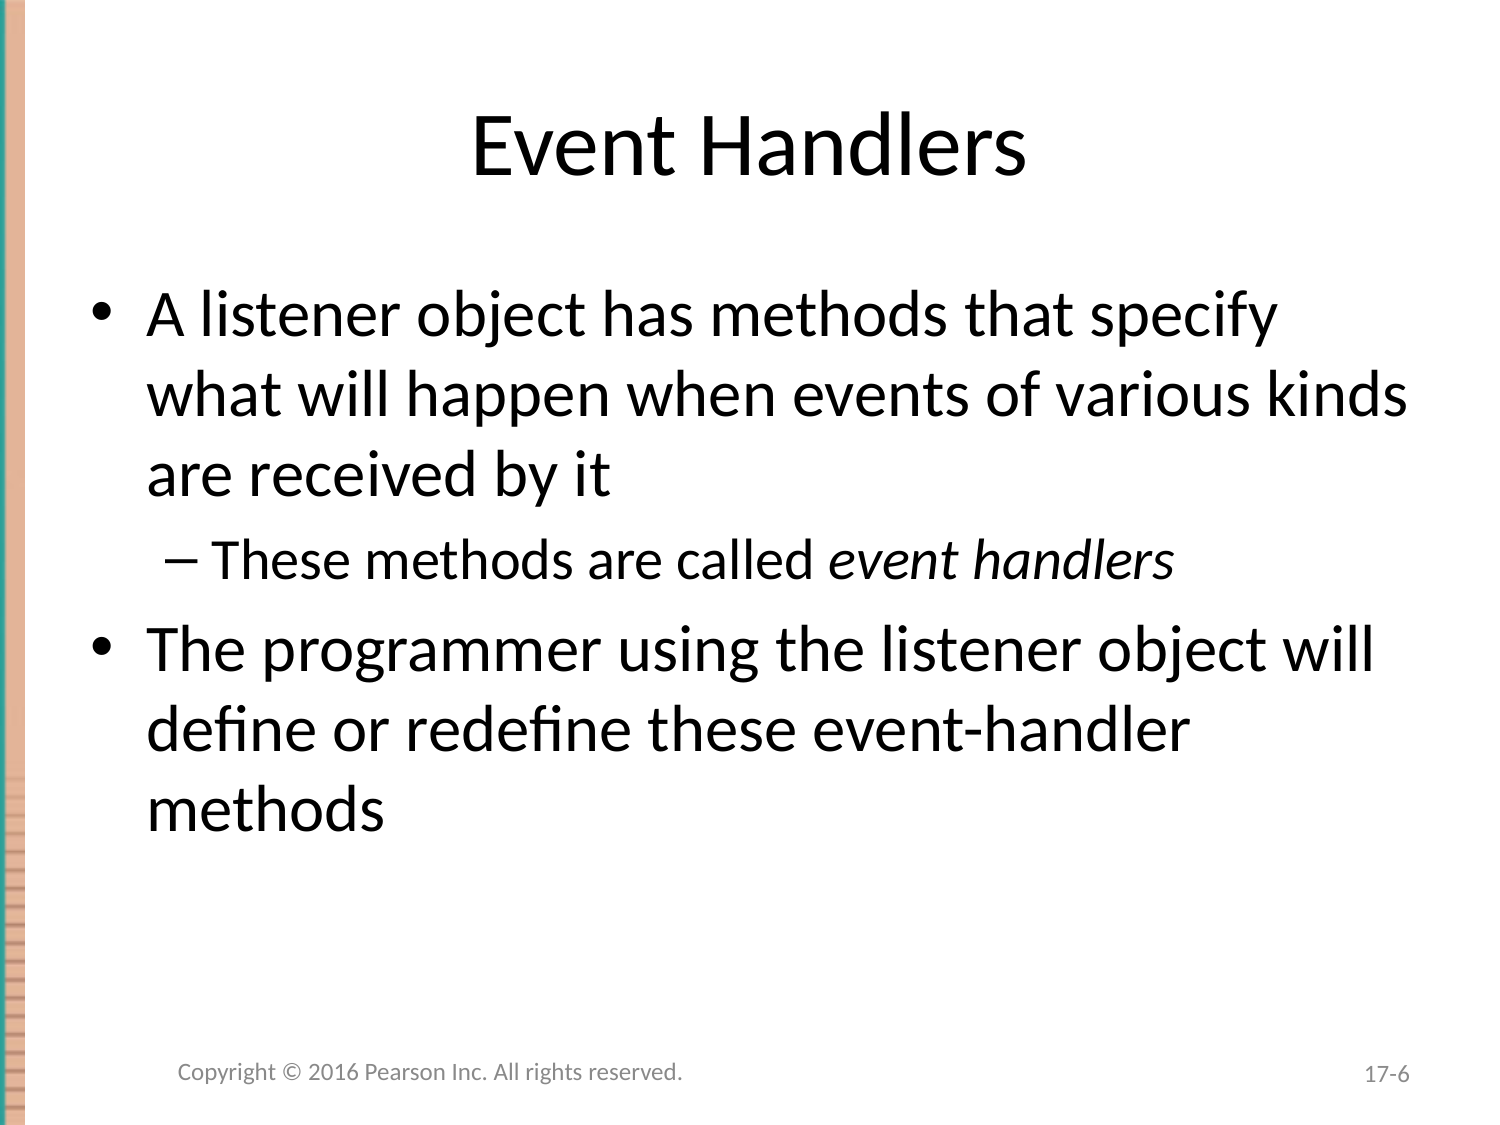

# Event Handlers
A listener object has methods that specify what will happen when events of various kinds are received by it
These methods are called event handlers
The programmer using the listener object will define or redefine these event-handler methods
Copyright © 2016 Pearson Inc. All rights reserved.
17-6